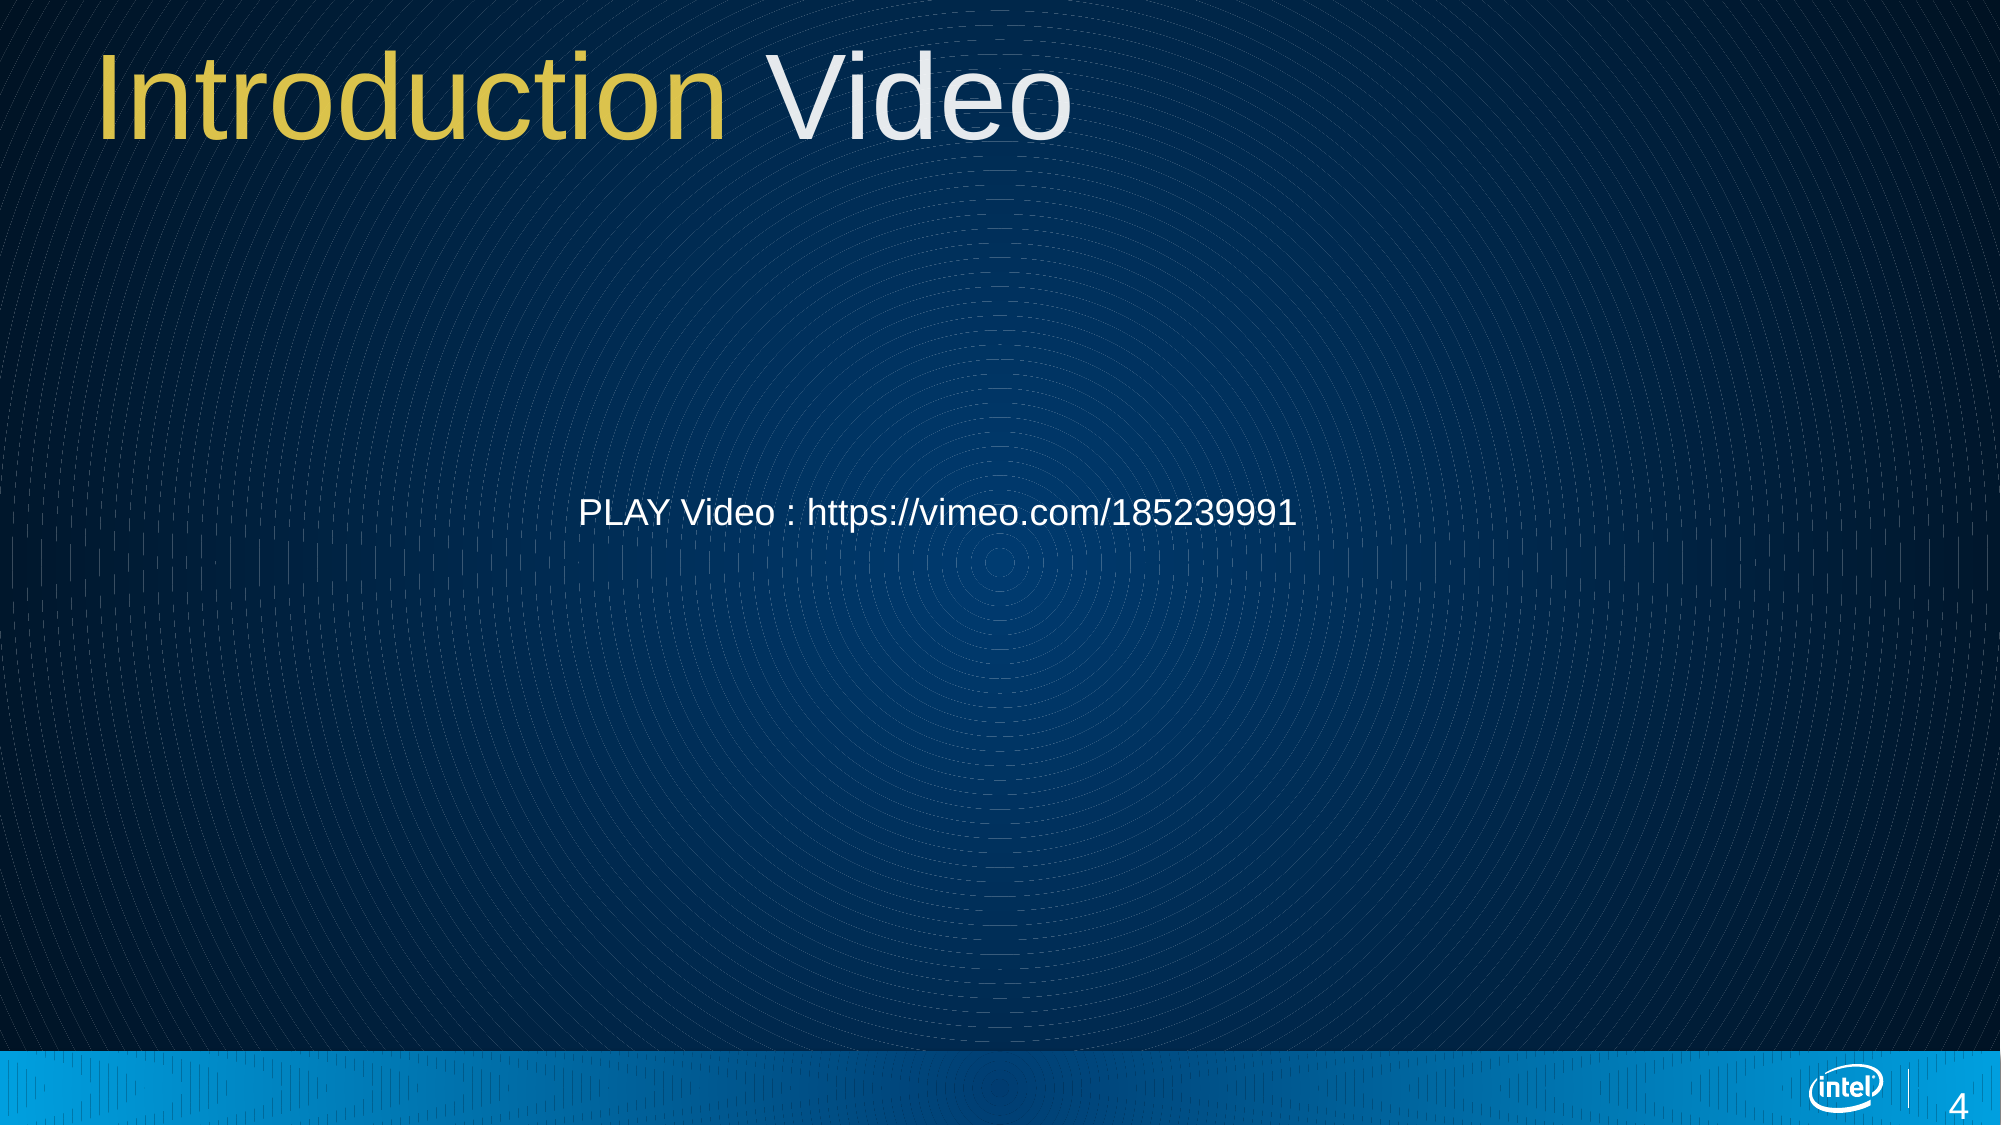

# Introduction Video
PLAY Video : https://vimeo.com/185239991

4